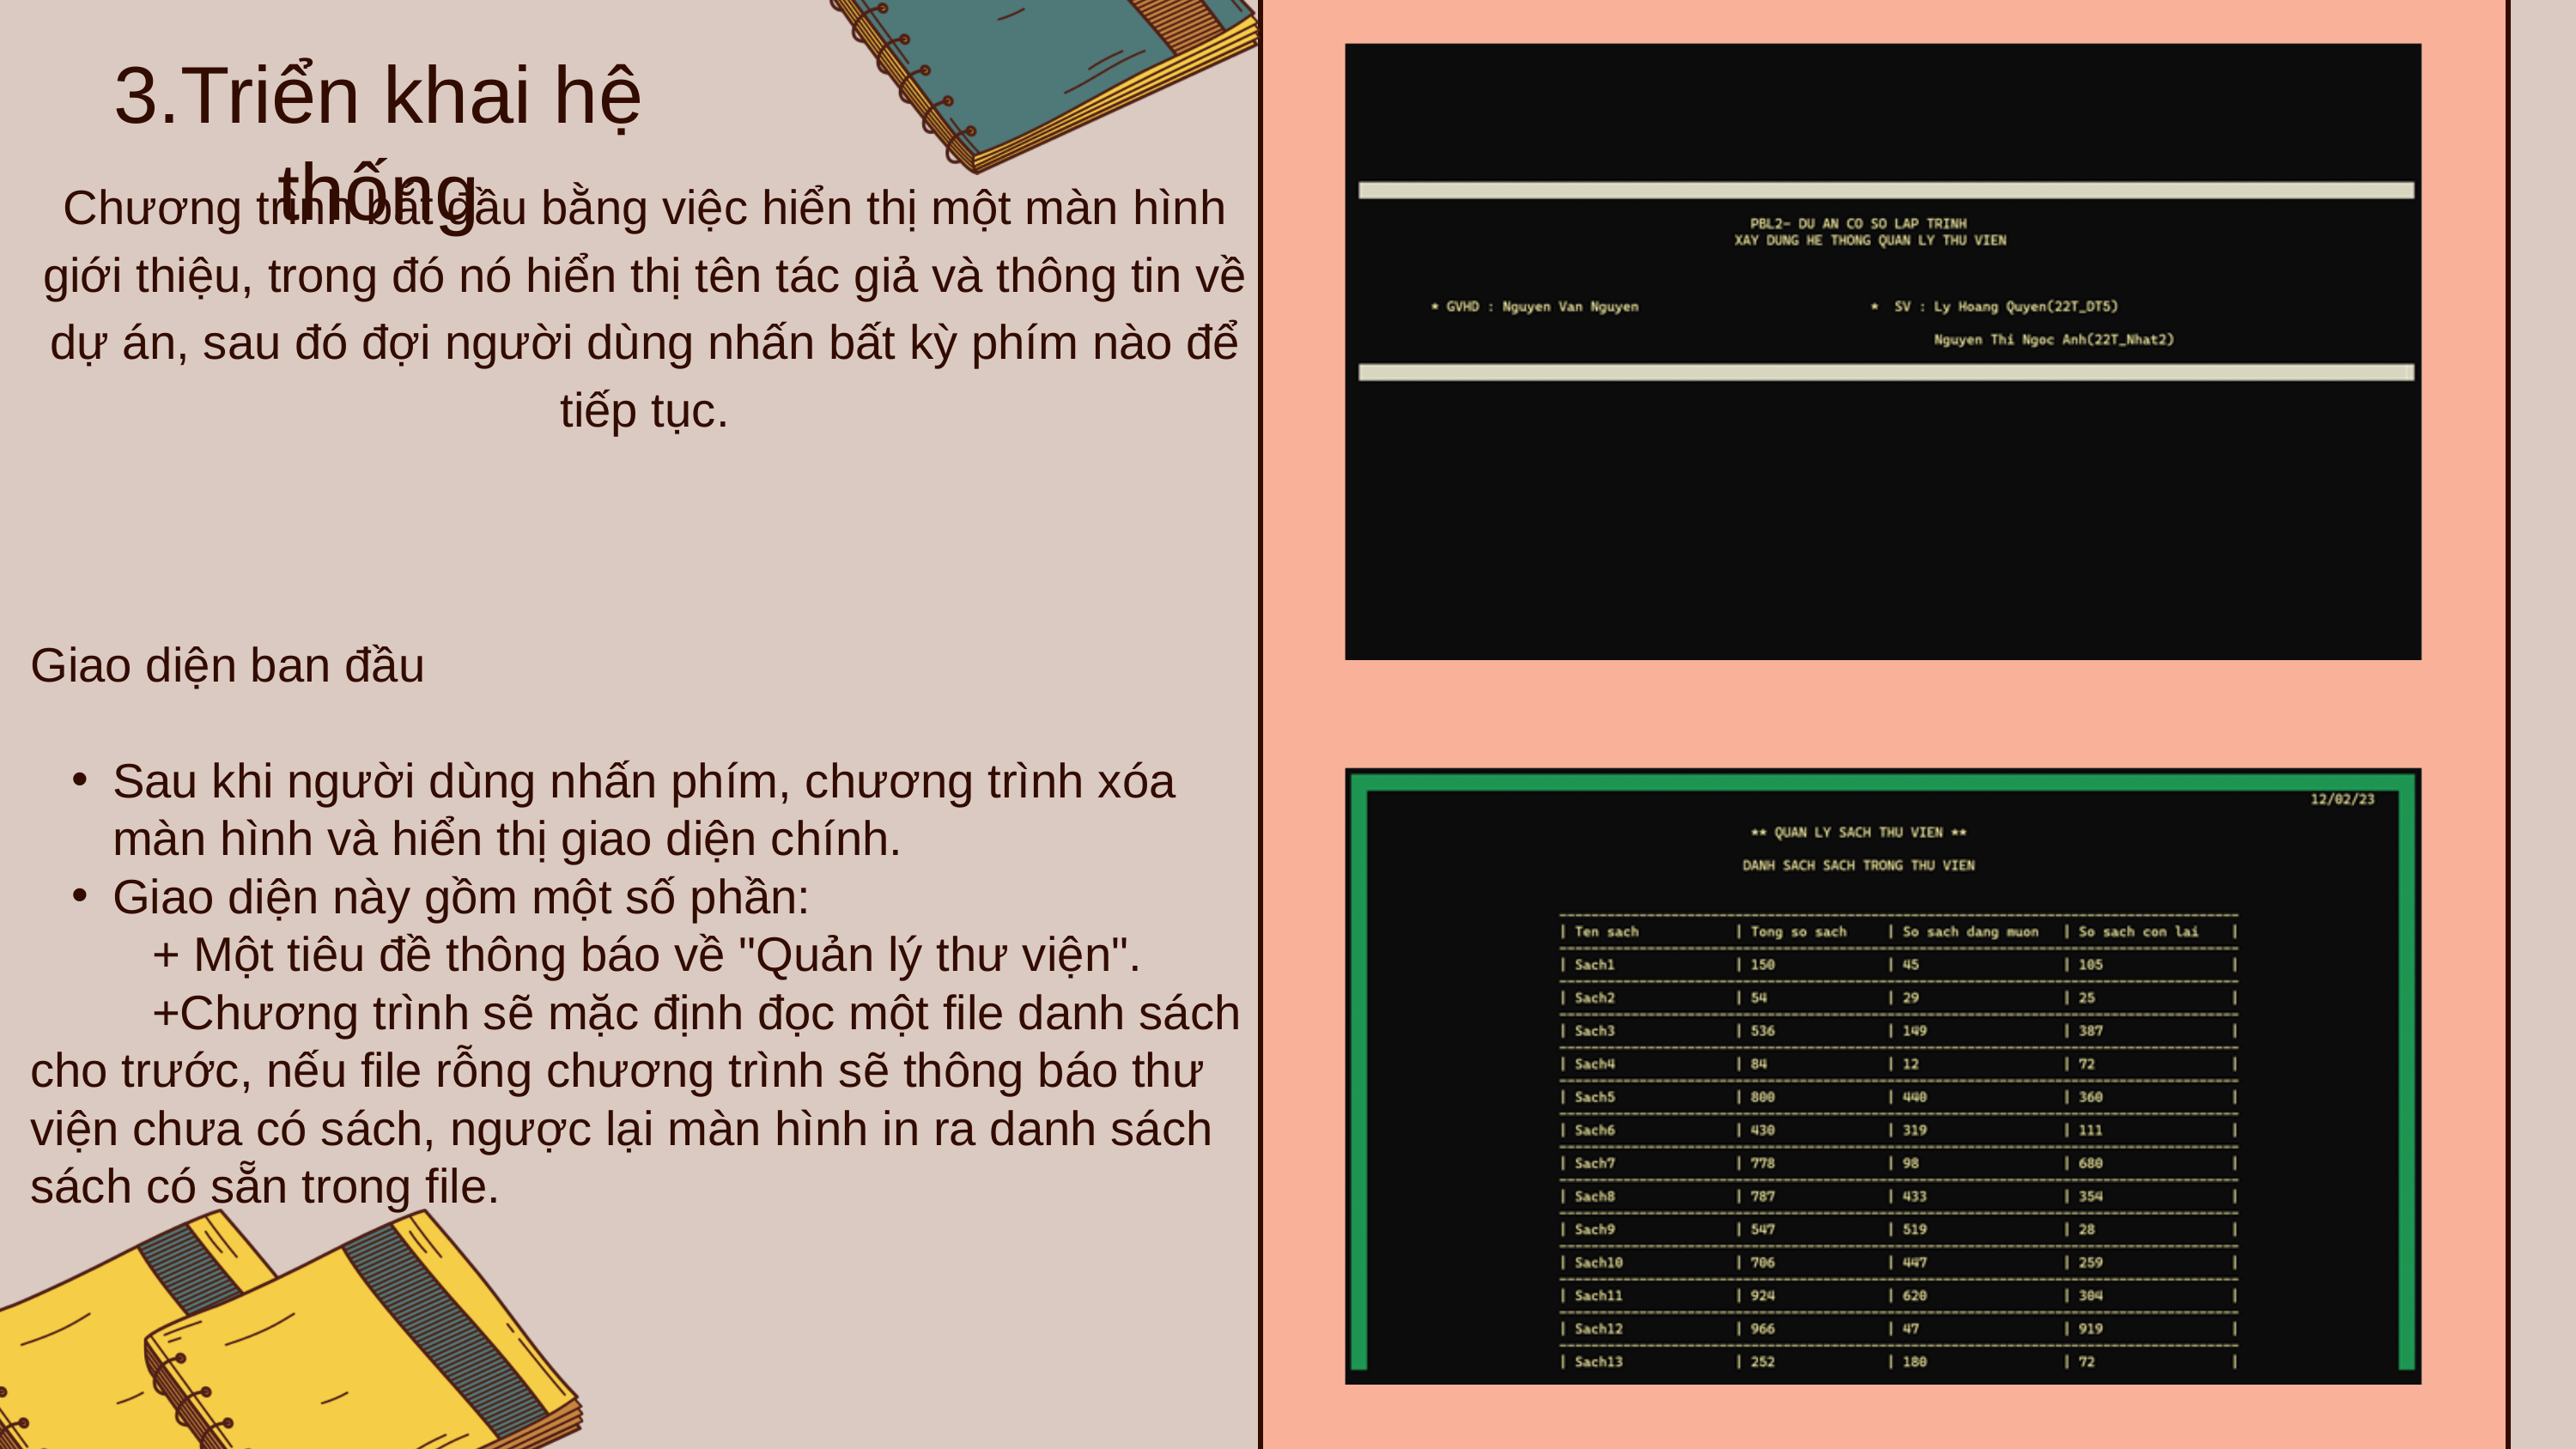

3.Triển khai hệ thống

Chương trình bắt đầu bằng việc hiển thị một màn hình giới thiệu, trong đó nó hiển thị tên tác giả và thông tin về dự án, sau đó đợi người dùng nhấn bất kỳ phím nào để tiếp tục.

Giao diện ban đầu

Sau khi người dùng nhấn phím, chương trình xóa màn hình và hiển thị giao diện chính.
Giao diện này gồm một số phần:
         + Một tiêu đề thông báo về "Quản lý thư viện".
         +Chương trình sẽ mặc định đọc một file danh sách cho trước, nếu file rỗng chương trình sẽ thông báo thư viện chưa có sách, ngược lại màn hình in ra danh sách sách có sẵn trong file.